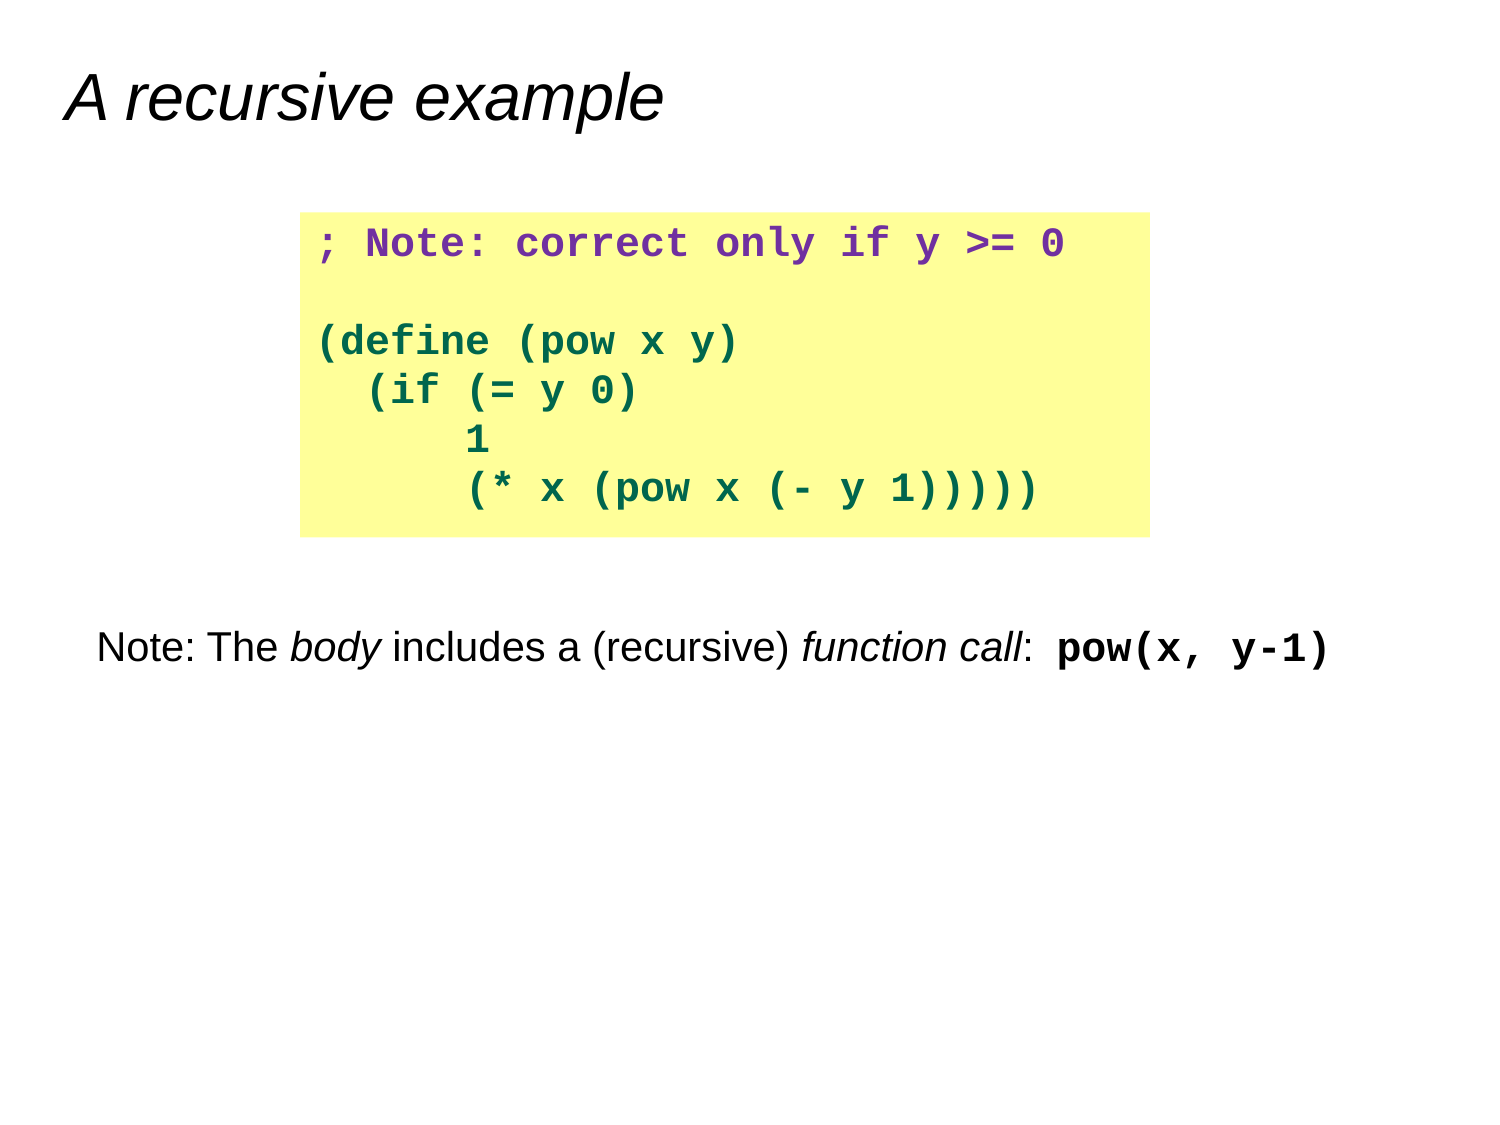

# A recursive example
; Note: correct only if y >= 0

(define (pow x y)
  (if (= y 0)
      1
      (* x (pow x (- y 1)))))

Note: The body includes a (recursive) function call:  pow(x, y-1)